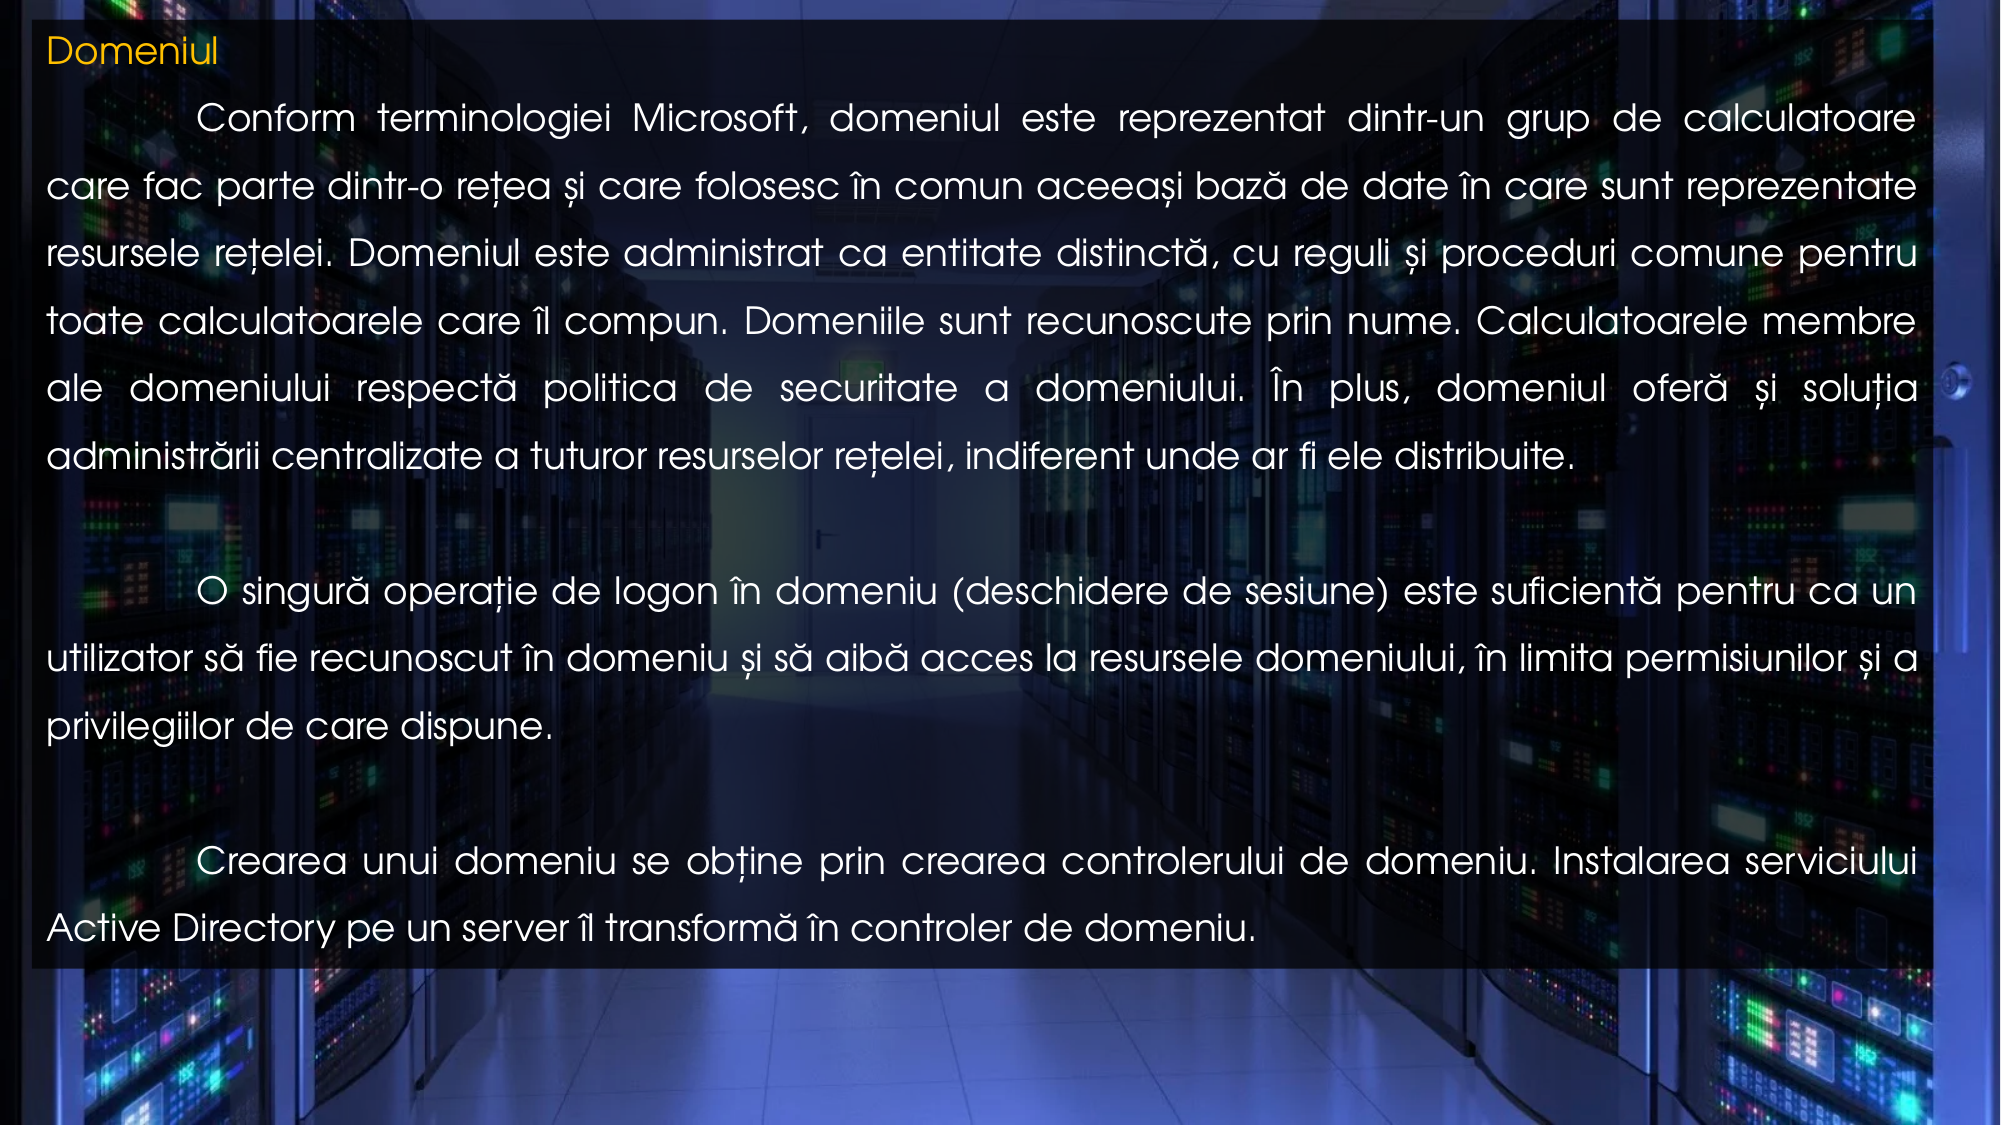

Domeniul
	Conform terminologiei Microsoft, domeniul este reprezentat dintr-un grup de calculatoare care fac parte dintr-o reţea şi care folosesc în comun aceeaşi bază de date în care sunt reprezentate resursele reţelei. Domeniul este administrat ca entitate distinctă, cu reguli şi proceduri comune pentru toate calculatoarele care îl compun. Domeniile sunt recunoscute prin nume. Calculatoarele membre ale domeniului respectă politica de securitate a domeniului. În plus, domeniul oferă şi soluţia administrării centralizate a tuturor resurselor reţelei, indiferent unde ar fi ele distribuite.

	O singură operaţie de logon în domeniu (deschidere de sesiune) este suficientă pentru ca un utilizator să fie recunoscut în domeniu şi să aibă acces la resursele domeniului, în limita permisiunilor şi a privilegiilor de care dispune.

	Crearea unui domeniu se obţine prin crearea controlerului de domeniu. Instalarea serviciului Active Directory pe un server îl transformă în controler de domeniu.